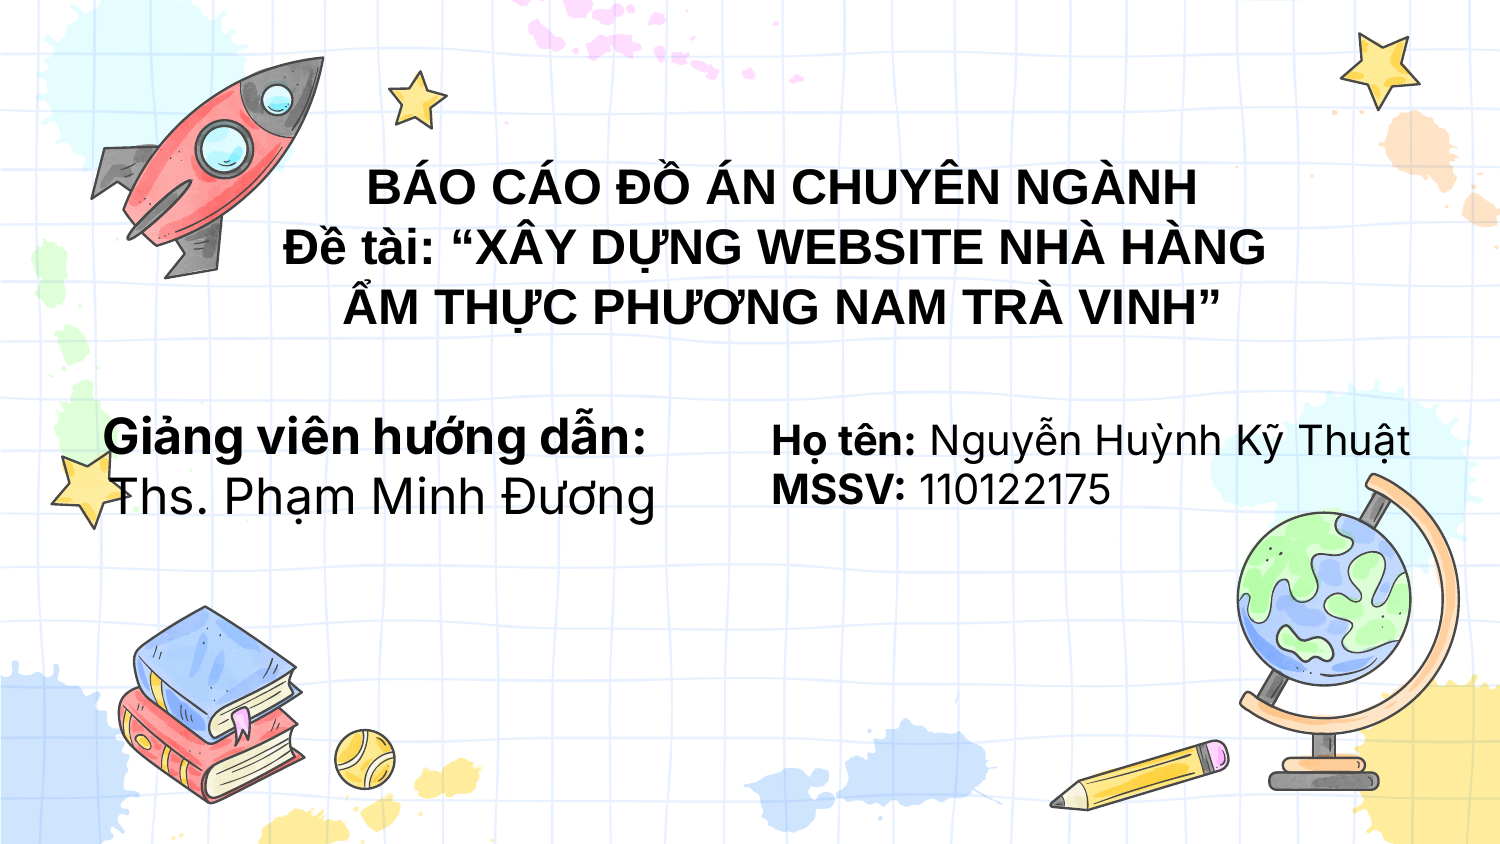

BÁO CÁO ĐỒ ÁN CHUYÊN NGÀNH
Đề tài: “XÂY DỰNG WEBSITE NHÀ HÀNG
ẨM THỰC PHƯƠNG NAM TRÀ VINH”
Giảng viên hướng dẫn:
Ths. Phạm Minh Đương

Họ tên: Nguyễn Huỳnh Kỹ Thuật
MSSV: 110122175